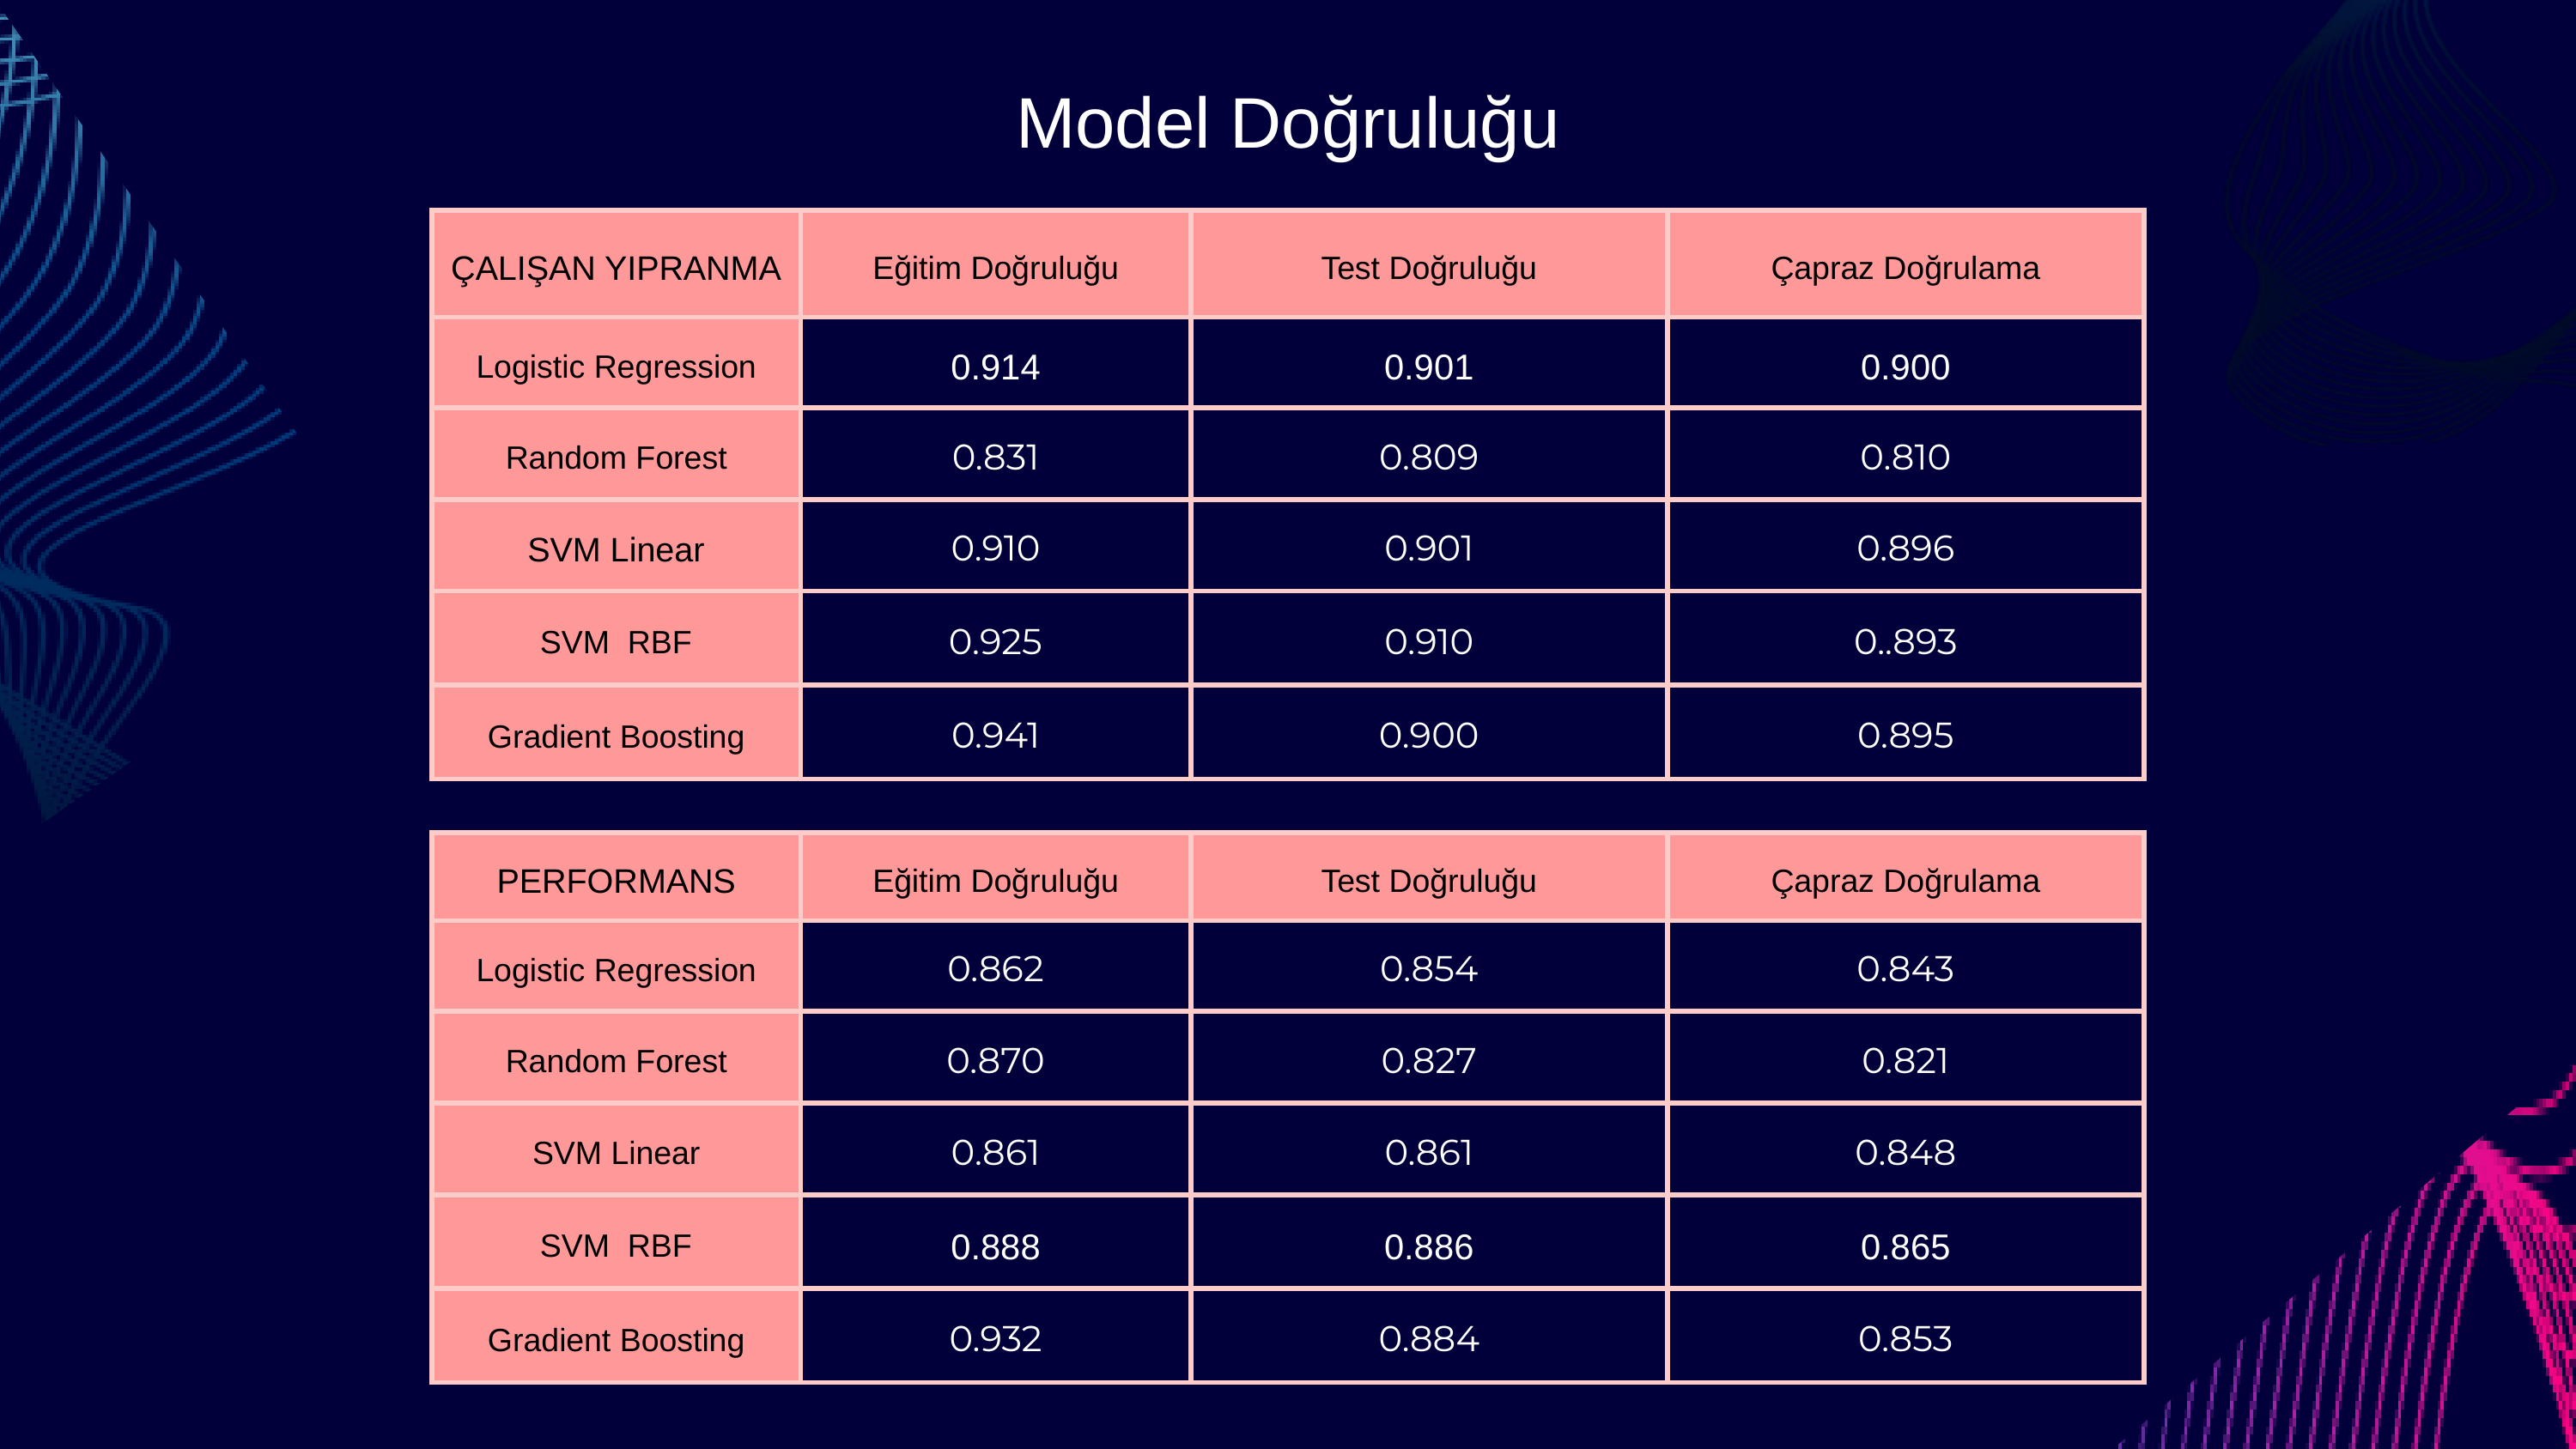

Model Doğruluğu
| ÇALIŞAN YIPRANMA | Eğitim Doğruluğu | Test Doğruluğu | Çapraz Doğrulama |
| --- | --- | --- | --- |
| Logistic Regression | 0.914 | 0.901 | 0.900 |
| Random Forest | 0.831 | 0.809 | 0.810 |
| SVM Linear | 0.910 | 0.901 | 0.896 |
| SVM RBF | 0.925 | 0.910 | 0..893 |
| Gradient Boosting | 0.941 | 0.900 | 0.895 |
| PERFORMANS | Eğitim Doğruluğu | Test Doğruluğu | Çapraz Doğrulama |
| --- | --- | --- | --- |
| Logistic Regression | 0.862 | 0.854 | 0.843 |
| Random Forest | 0.870 | 0.827 | 0.821 |
| SVM Linear | 0.861 | 0.861 | 0.848 |
| SVM RBF | 0.888 | 0.886 | 0.865 |
| Gradient Boosting | 0.932 | 0.884 | 0.853 |